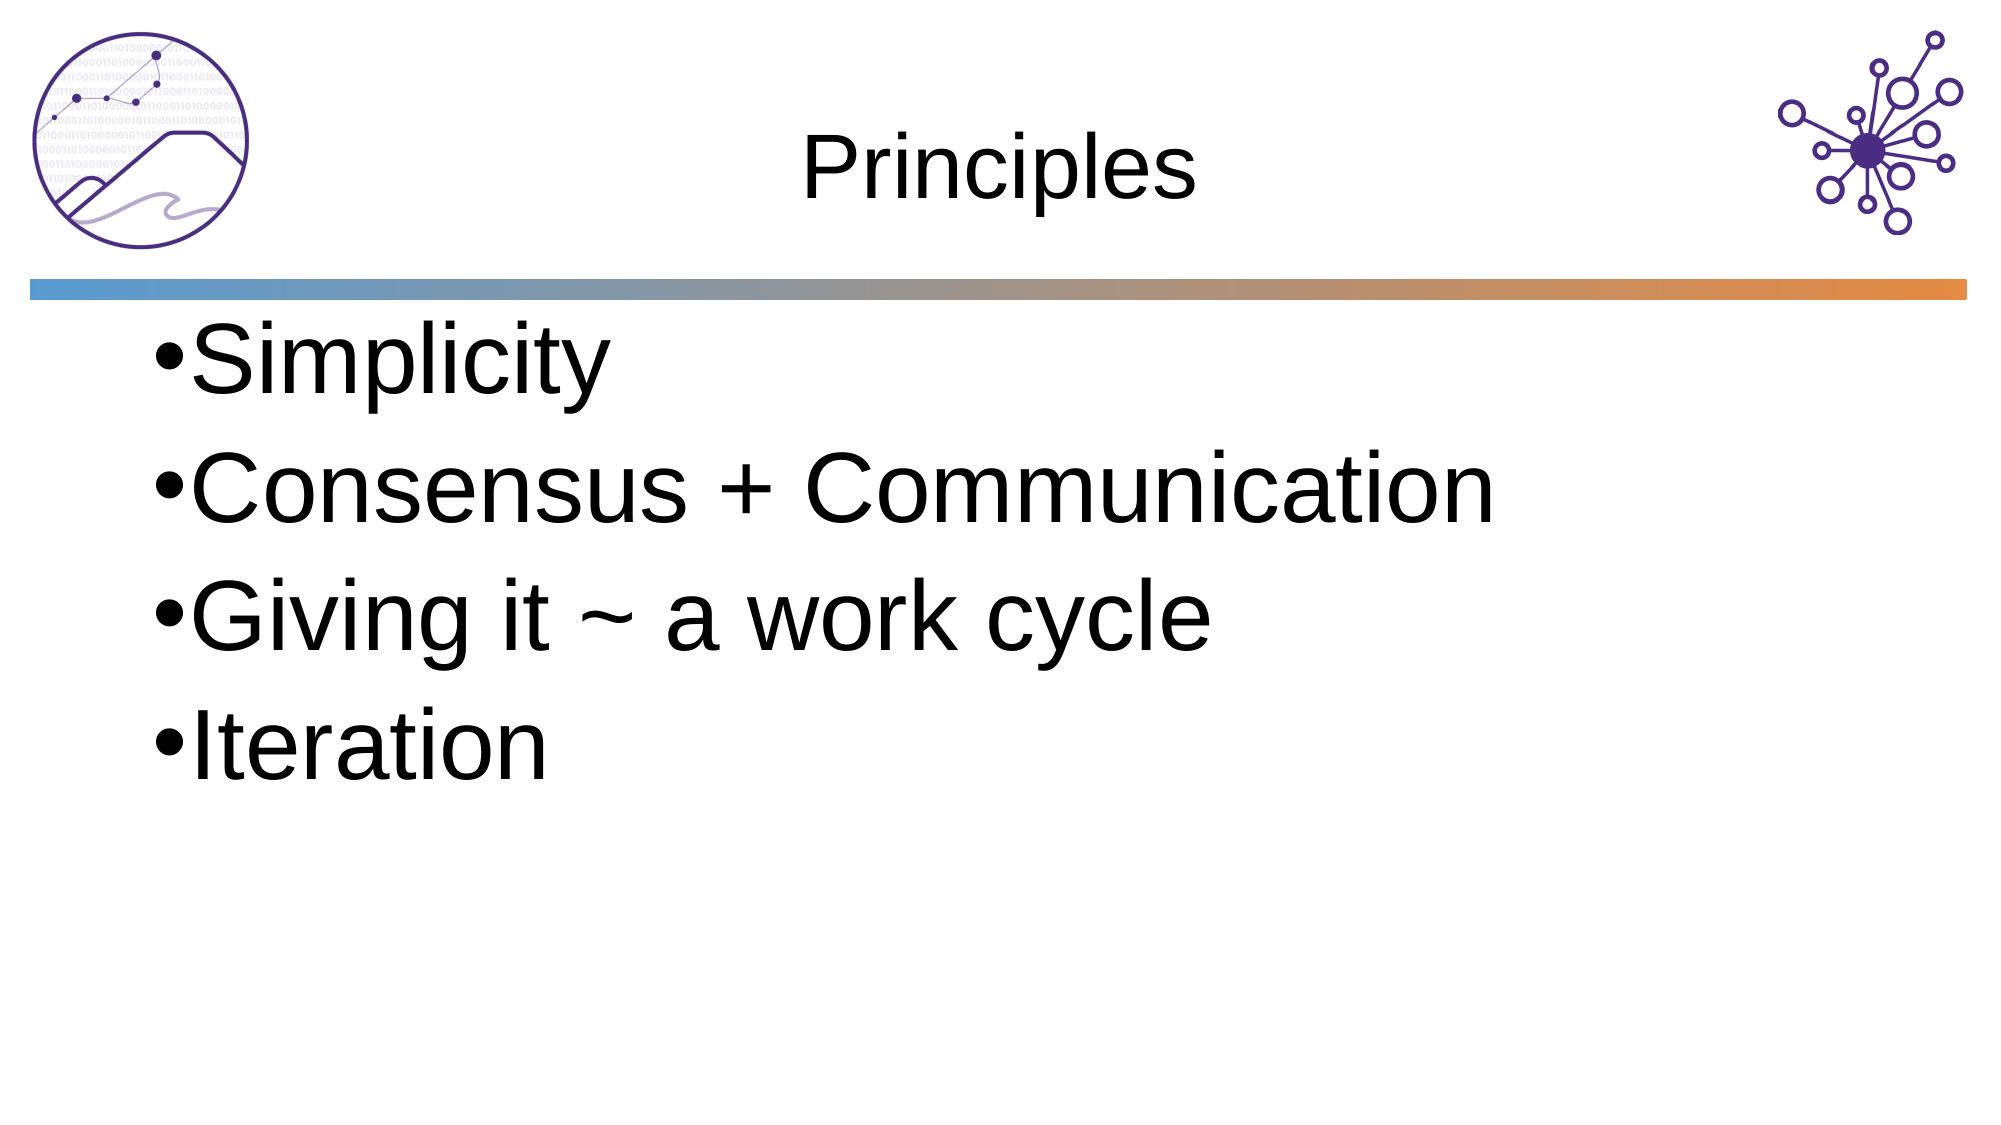

# Principles
Simplicity
Consensus + Communication
Giving it ~ a work cycle
Iteration